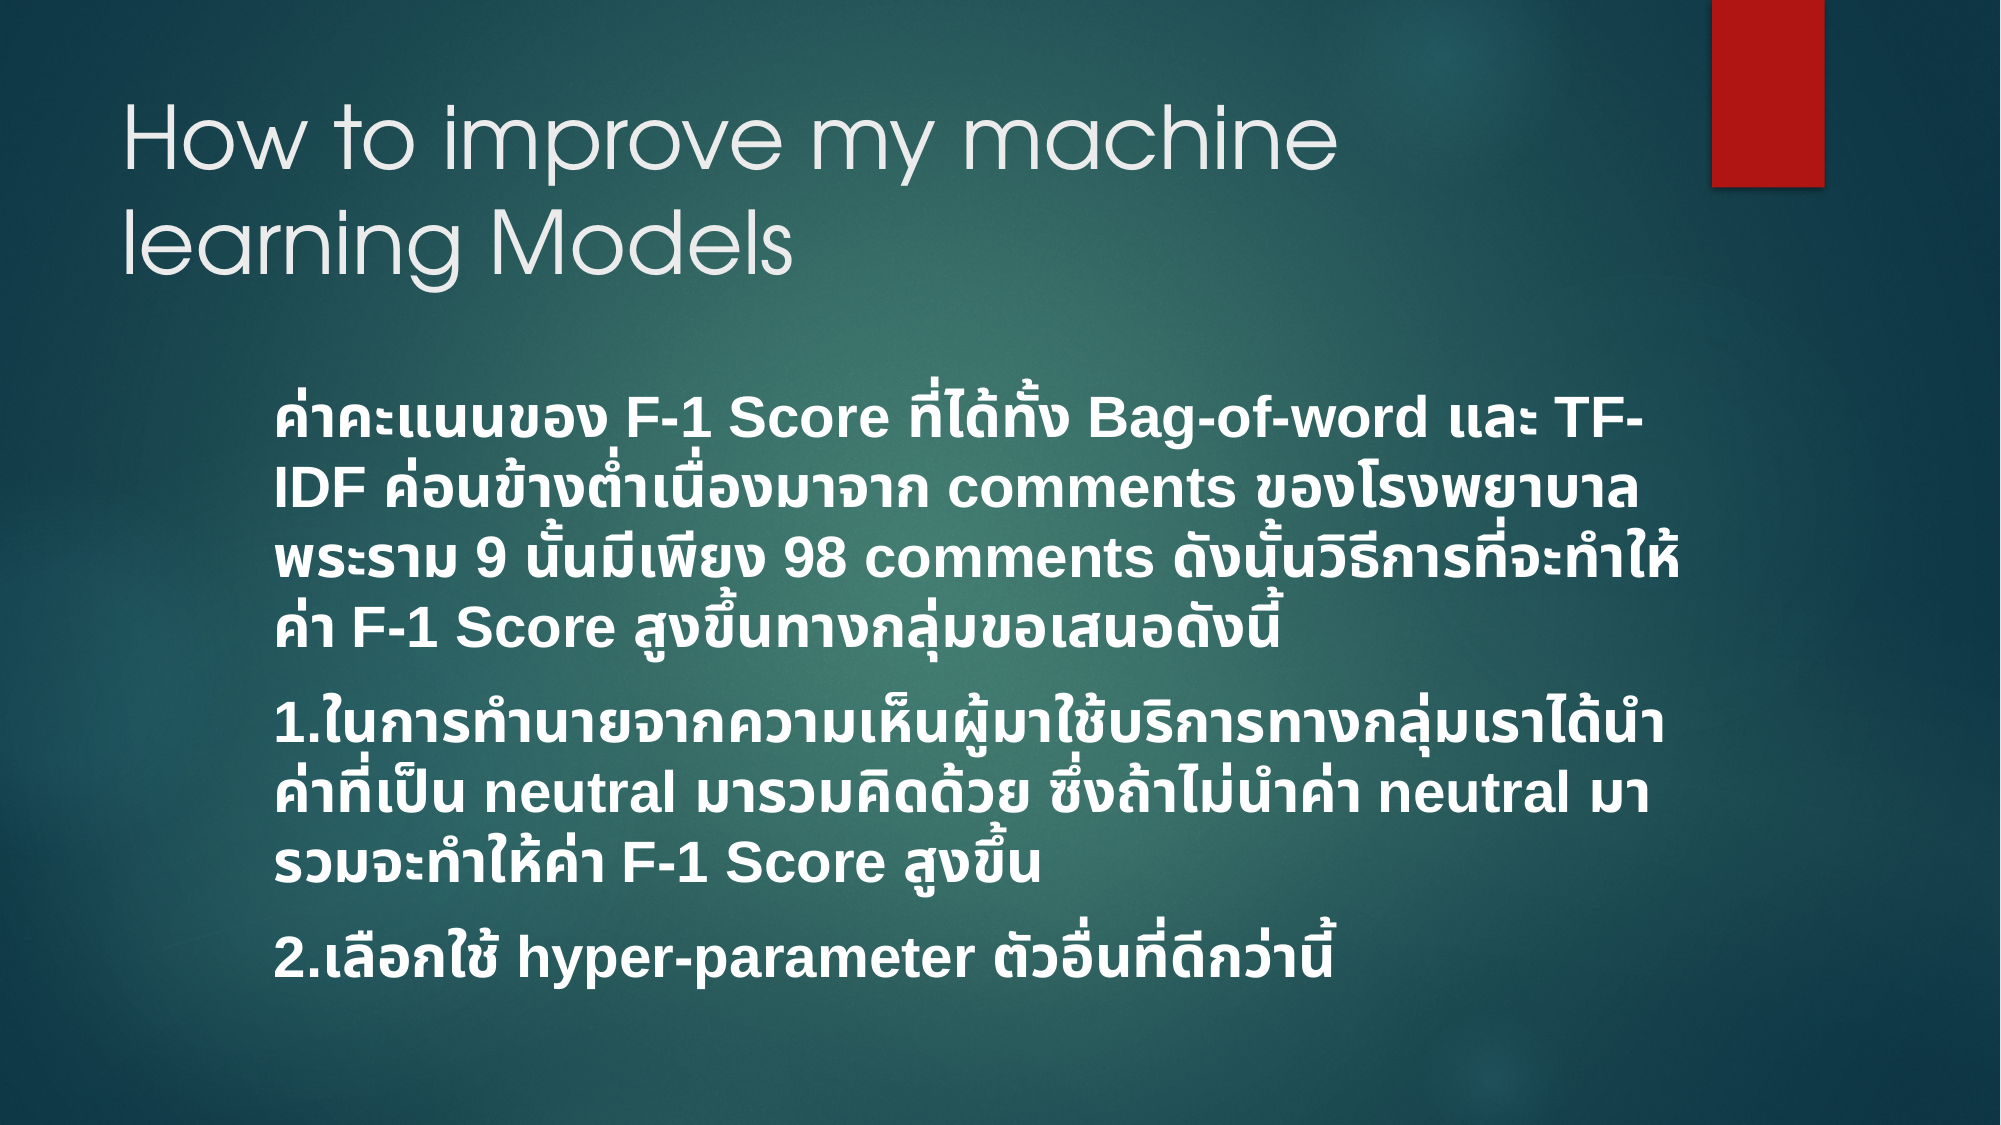

# How to improve my machine learning Models
ค่าคะแนนของ F-1 Score ที่ได้ทั้ง Bag-of-word และ TF-IDF ค่อนข้างต่ำเนื่องมาจาก comments ของโรงพยาบาลพระราม 9 นั้นมีเพียง 98 comments ดังนั้นวิธีการที่จะทำให้ค่า F-1 Score สูงขึ้นทางกลุ่มขอเสนอดังนี้
1.ในการทำนายจากความเห็นผู้มาใช้บริการทางกลุ่มเราได้นำค่าที่เป็น neutral มารวมคิดด้วย ซึ่งถ้าไม่นำค่า neutral มารวมจะทำให้ค่า F-1 Score สูงขึ้น
2.เลือกใช้ hyper-parameter ตัวอื่นที่ดีกว่านี้